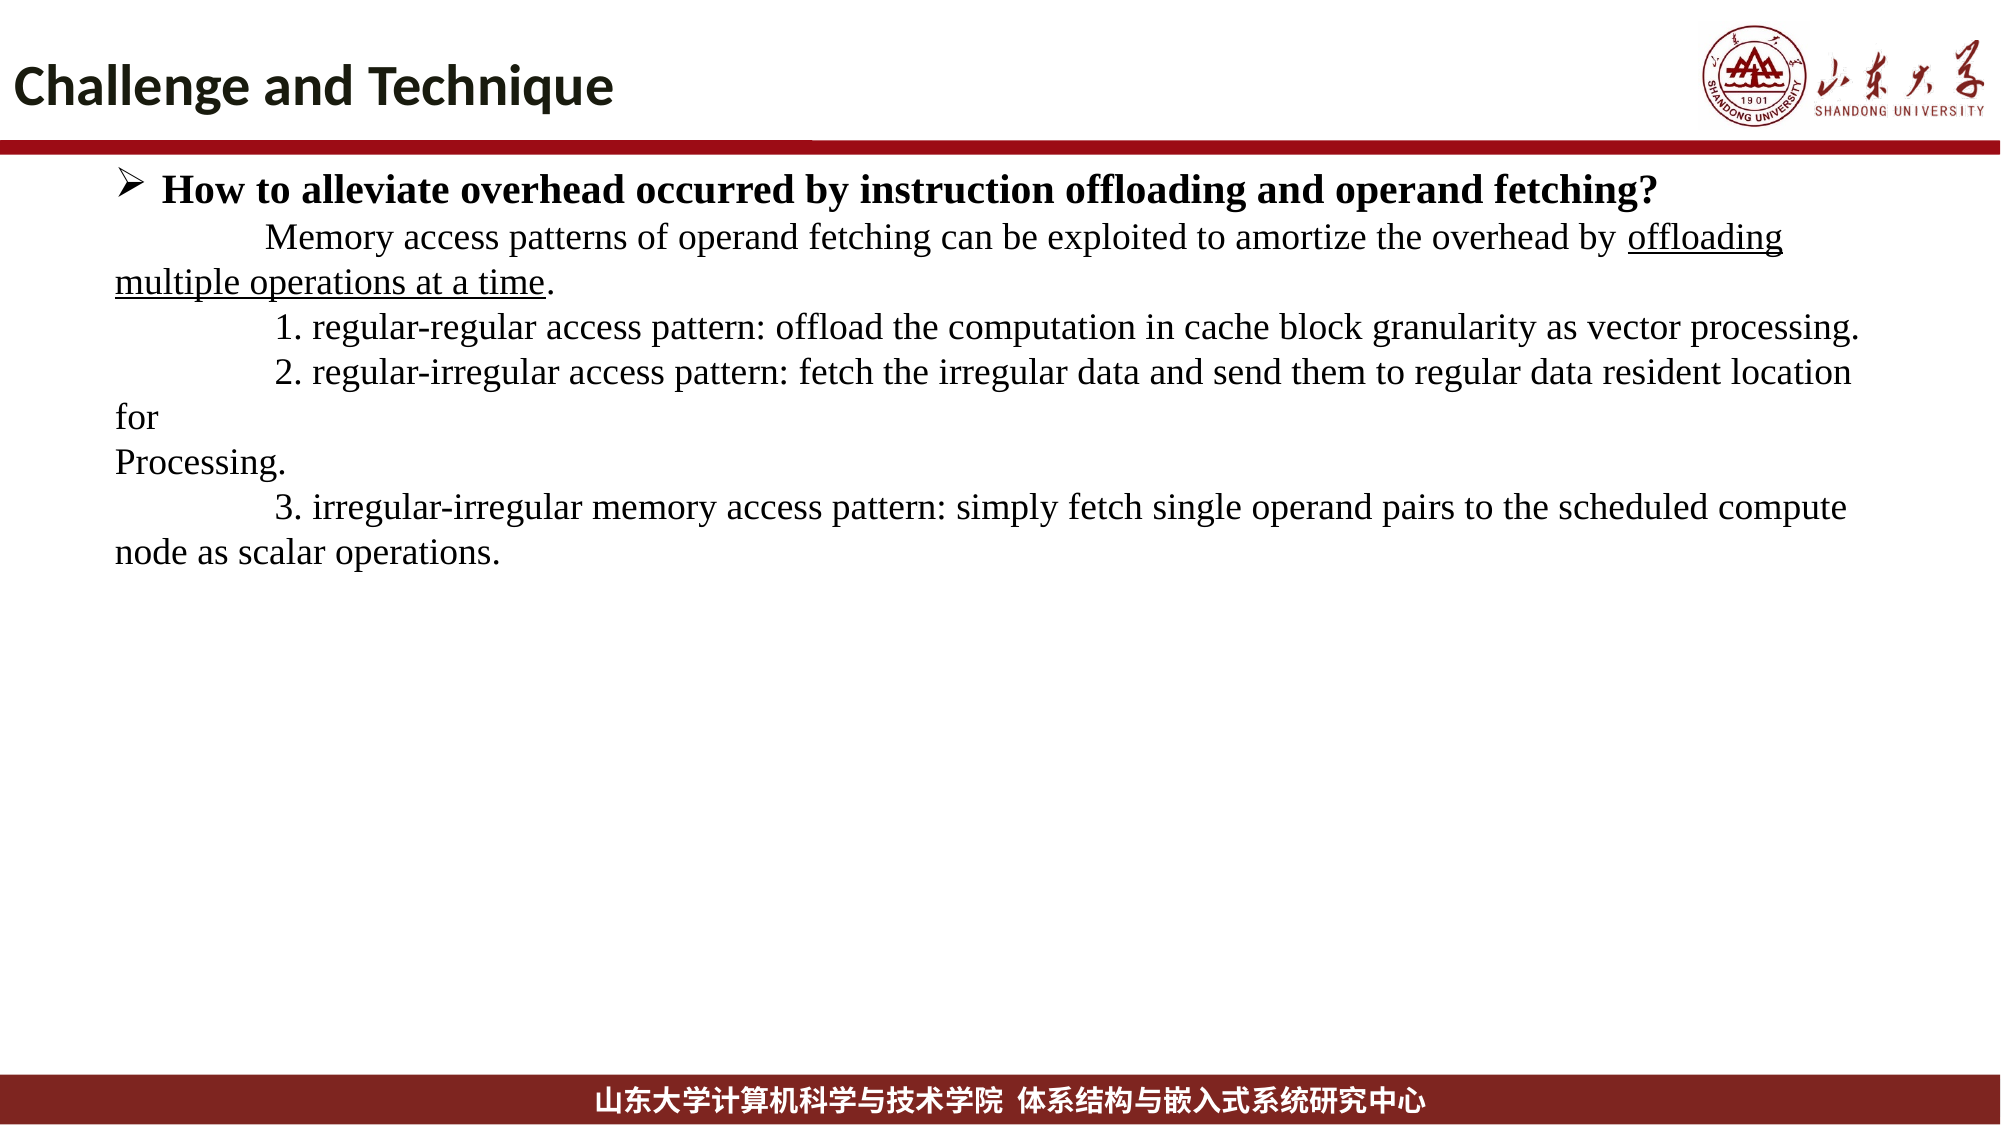

# Challenge and Technique

How to alleviate overhead occurred by instruction offloading and operand fetching?
	Memory access patterns of operand fetching can be exploited to amortize the overhead by offloading multiple operations at a time.
	 1. regular-regular access pattern: offload the computation in cache block granularity as vector processing.
	 2. regular-irregular access pattern: fetch the irregular data and send them to regular data resident location for
Processing.
	 3. irregular-irregular memory access pattern: simply fetch single operand pairs to the scheduled compute node as scalar operations.